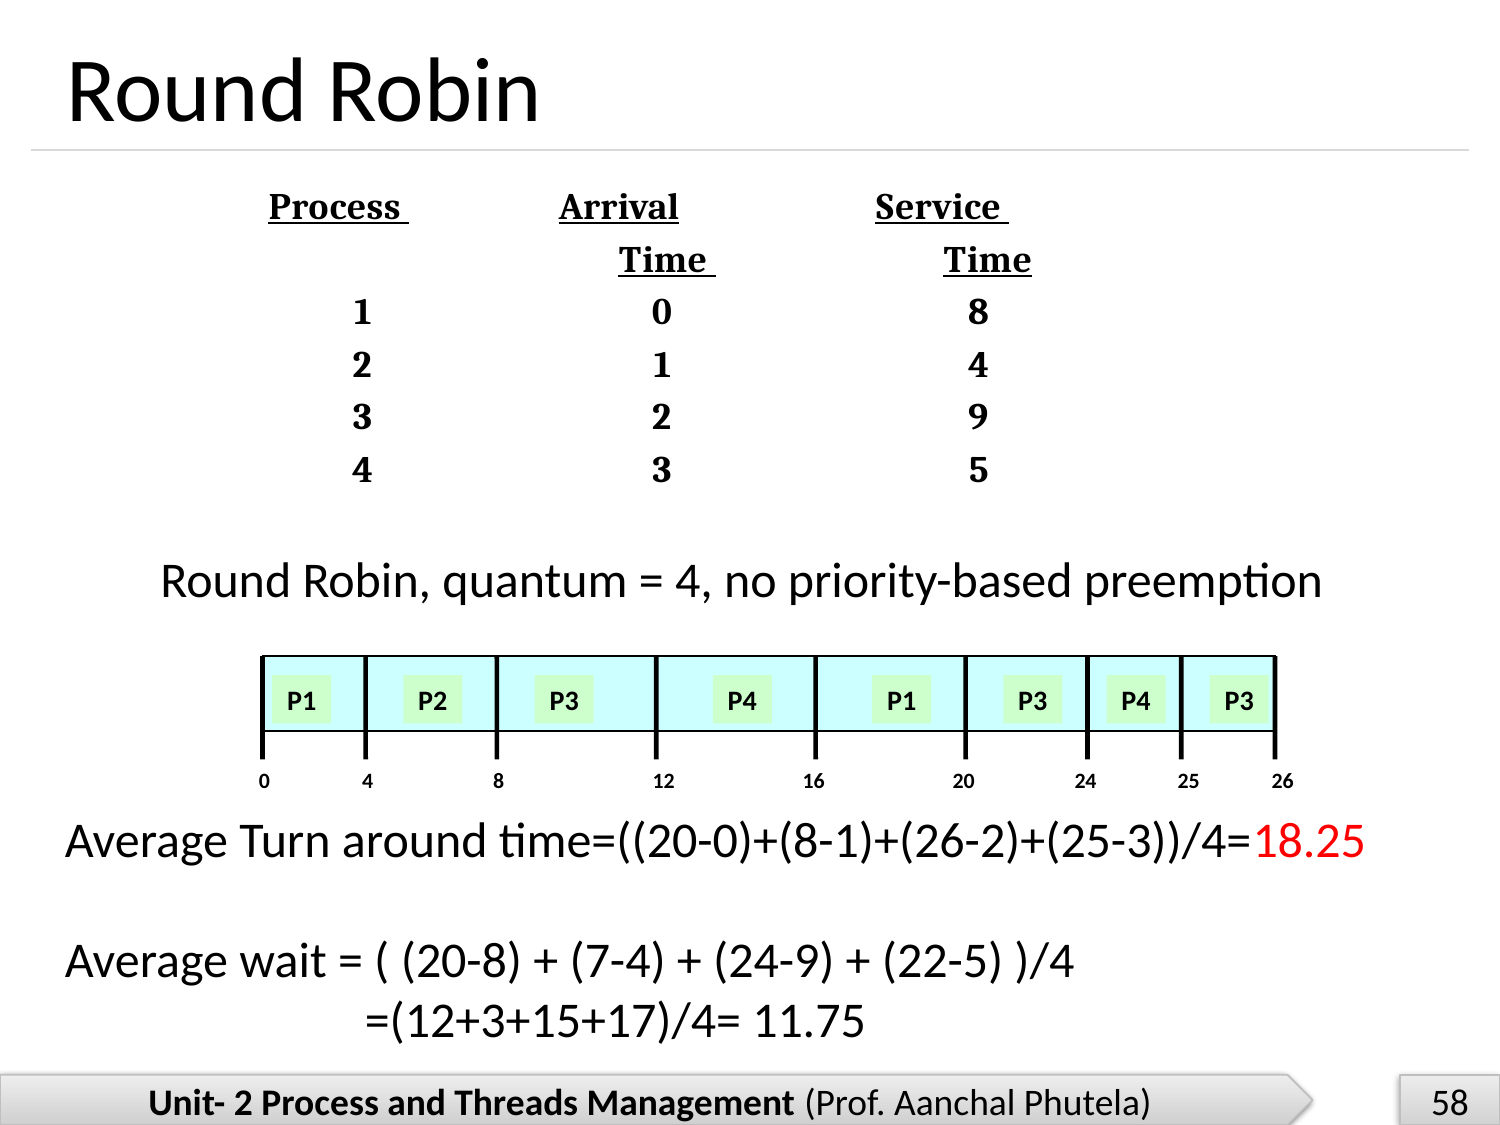

Round Robin
		Process  	                 Arrival 	                   Service
  			             	Time 		   Time
	 	    1 		    0 		      8
		    2 		    1 		      4
	 	    3 		    2 		      9
	 	    4 		    3 		      5
Round Robin, quantum = 4, no priority-based preemption

P1
P2
P3
P4
P1
P3
P4
P3
0
4
8
12
16
20
24
25
26
Average Turn around time=((20-0)+(8-1)+(26-2)+(25-3))/4=18.25

Average wait = ( (20-8) + (7-4) + (24-9) + (22-5) )/4 					=(12+3+15+17)/4= 11.75